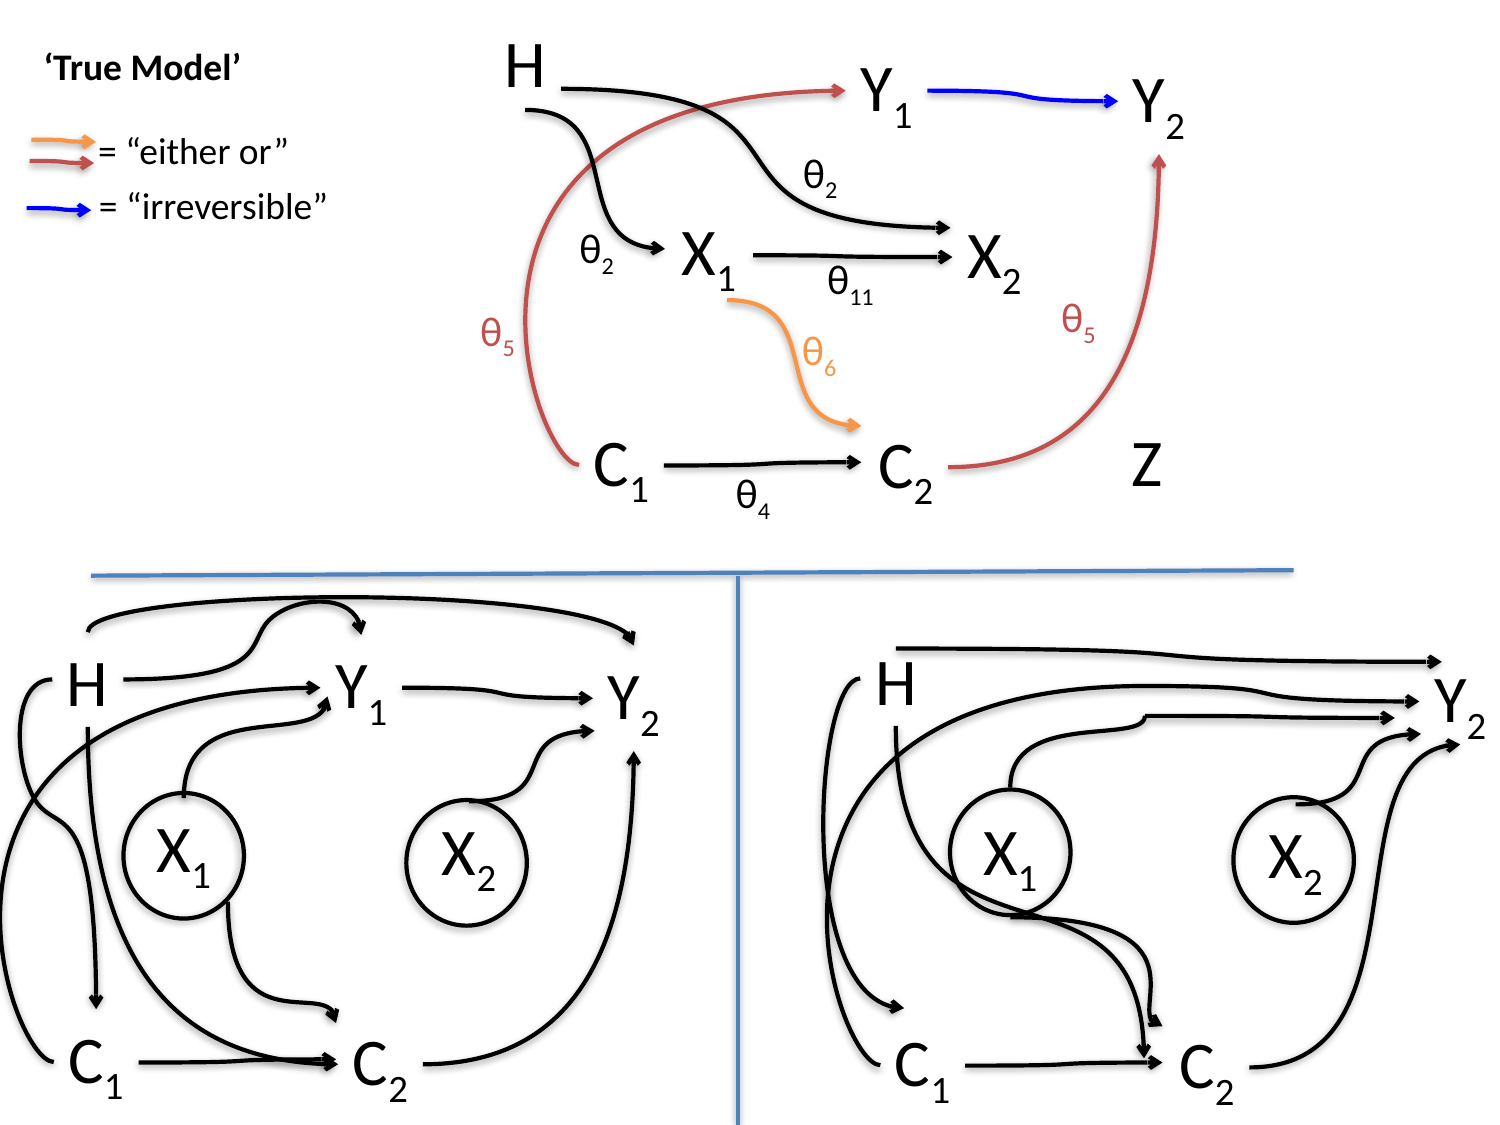

H
‘True Model’
Y1
Y2
= “either or”
θ2
= “irreversible”
X1
X2
θ2
θ11
θ5
θ5
θ6
C1
Z
C2
θ4
H
H
Y1
Y2
Y2

X1

X1
X2
X2
C1
C2
C1
C2